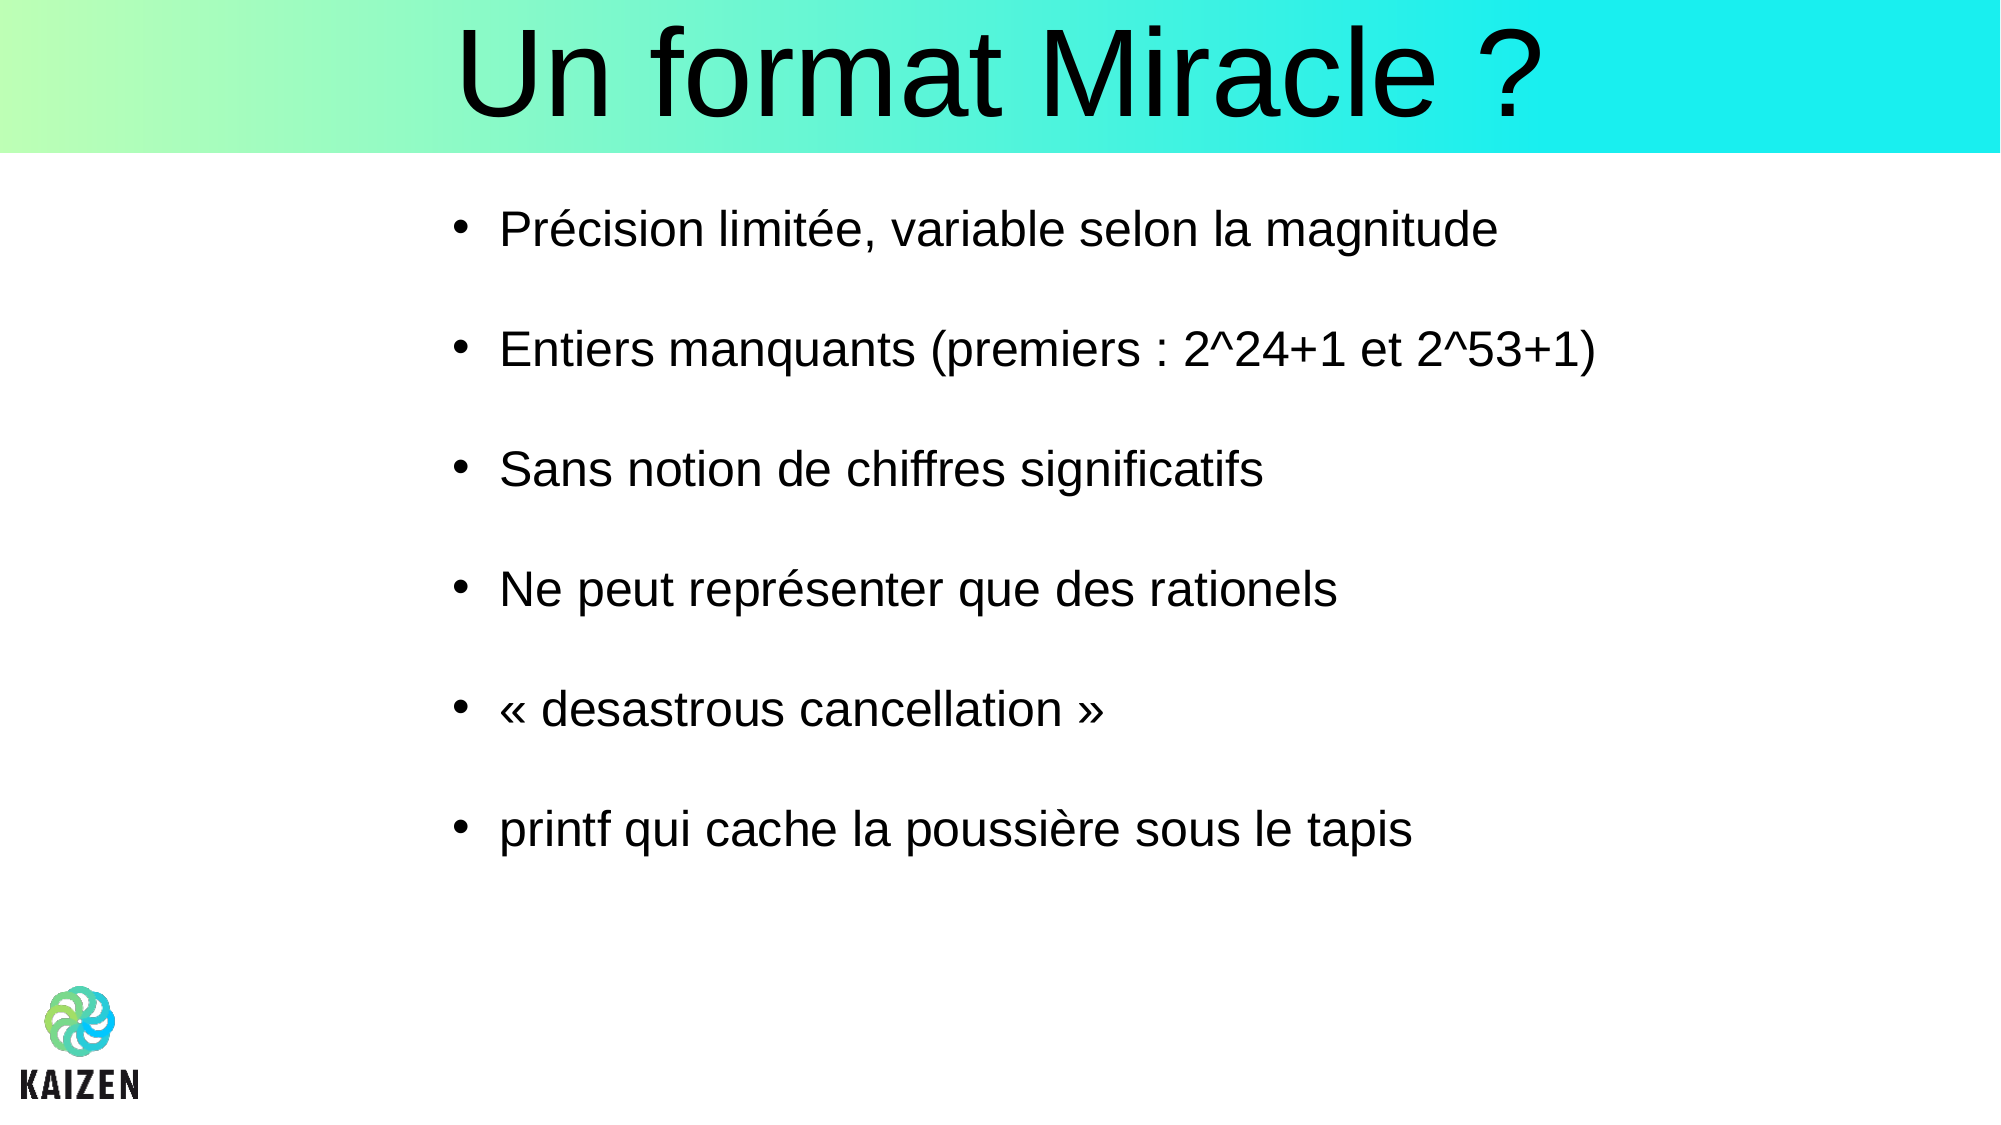

# Un format Miracle ?
Précision limitée, variable selon la magnitude
Entiers manquants (premiers : 2^24+1 et 2^53+1)
Sans notion de chiffres significatifs
Ne peut représenter que des rationels
« desastrous cancellation »
printf qui cache la poussière sous le tapis